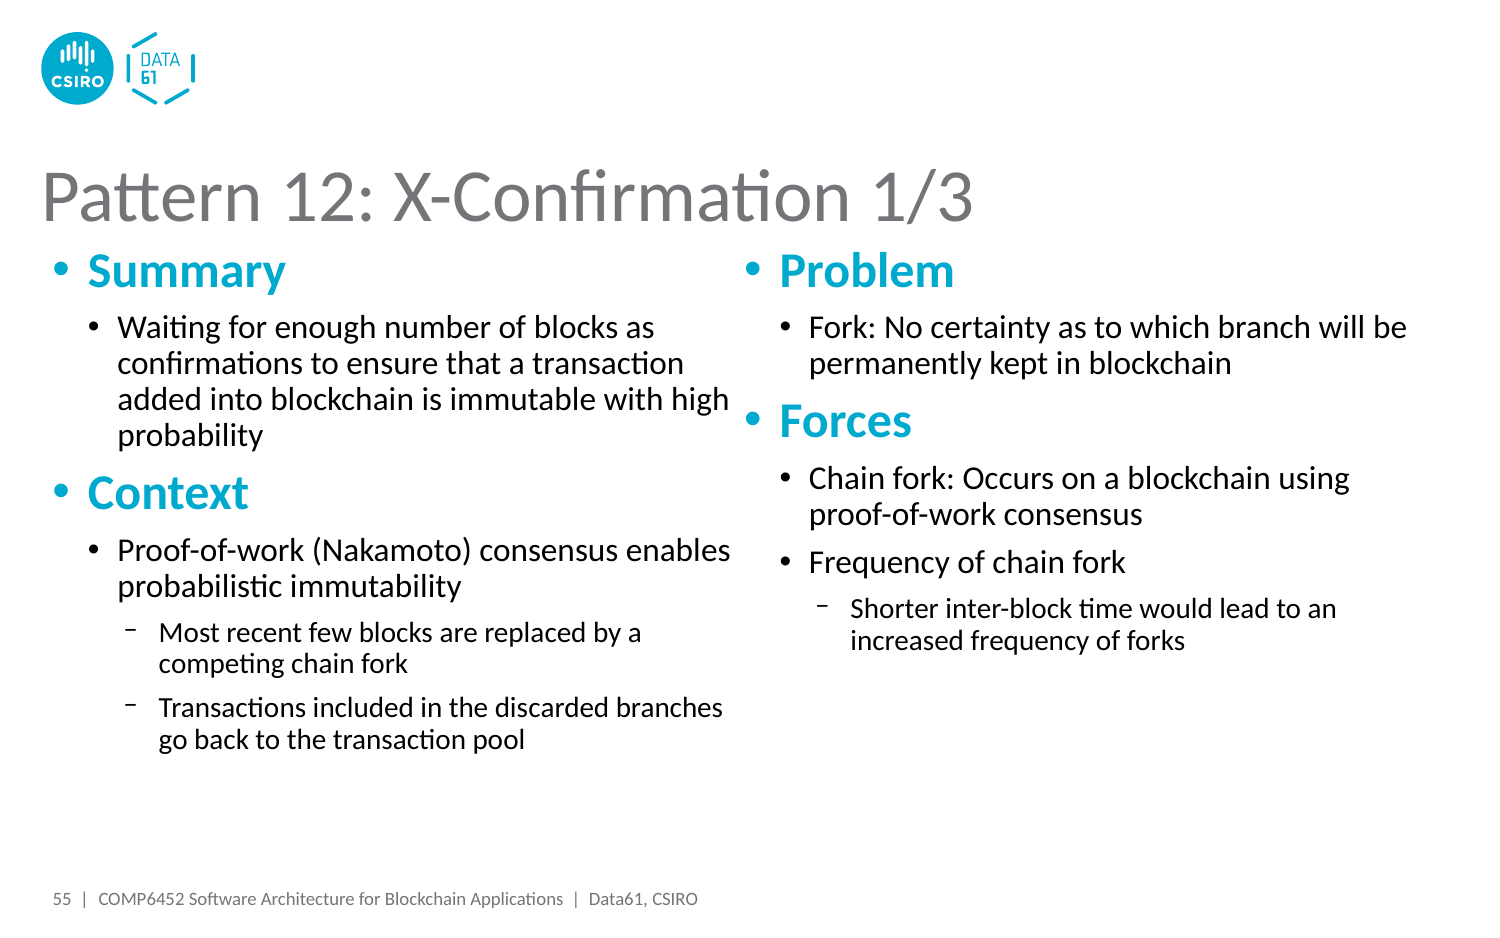

# Pattern 12: X-Confirmation 1/3
Summary
Waiting for enough number of blocks as confirmations to ensure that a transaction added into blockchain is immutable with high probability
Context
Proof-of-work (Nakamoto) consensus enables probabilistic immutability
Most recent few blocks are replaced by a competing chain fork
Transactions included in the discarded branches go back to the transaction pool

Problem
Fork: No certainty as to which branch will be permanently kept in blockchain
Forces
Chain fork: Occurs on a blockchain using proof-of-work consensus
Frequency of chain fork
Shorter inter-block time would lead to an increased frequency of forks
55  |
COMP6452 Software Architecture for Blockchain Applications  |  Data61, CSIRO